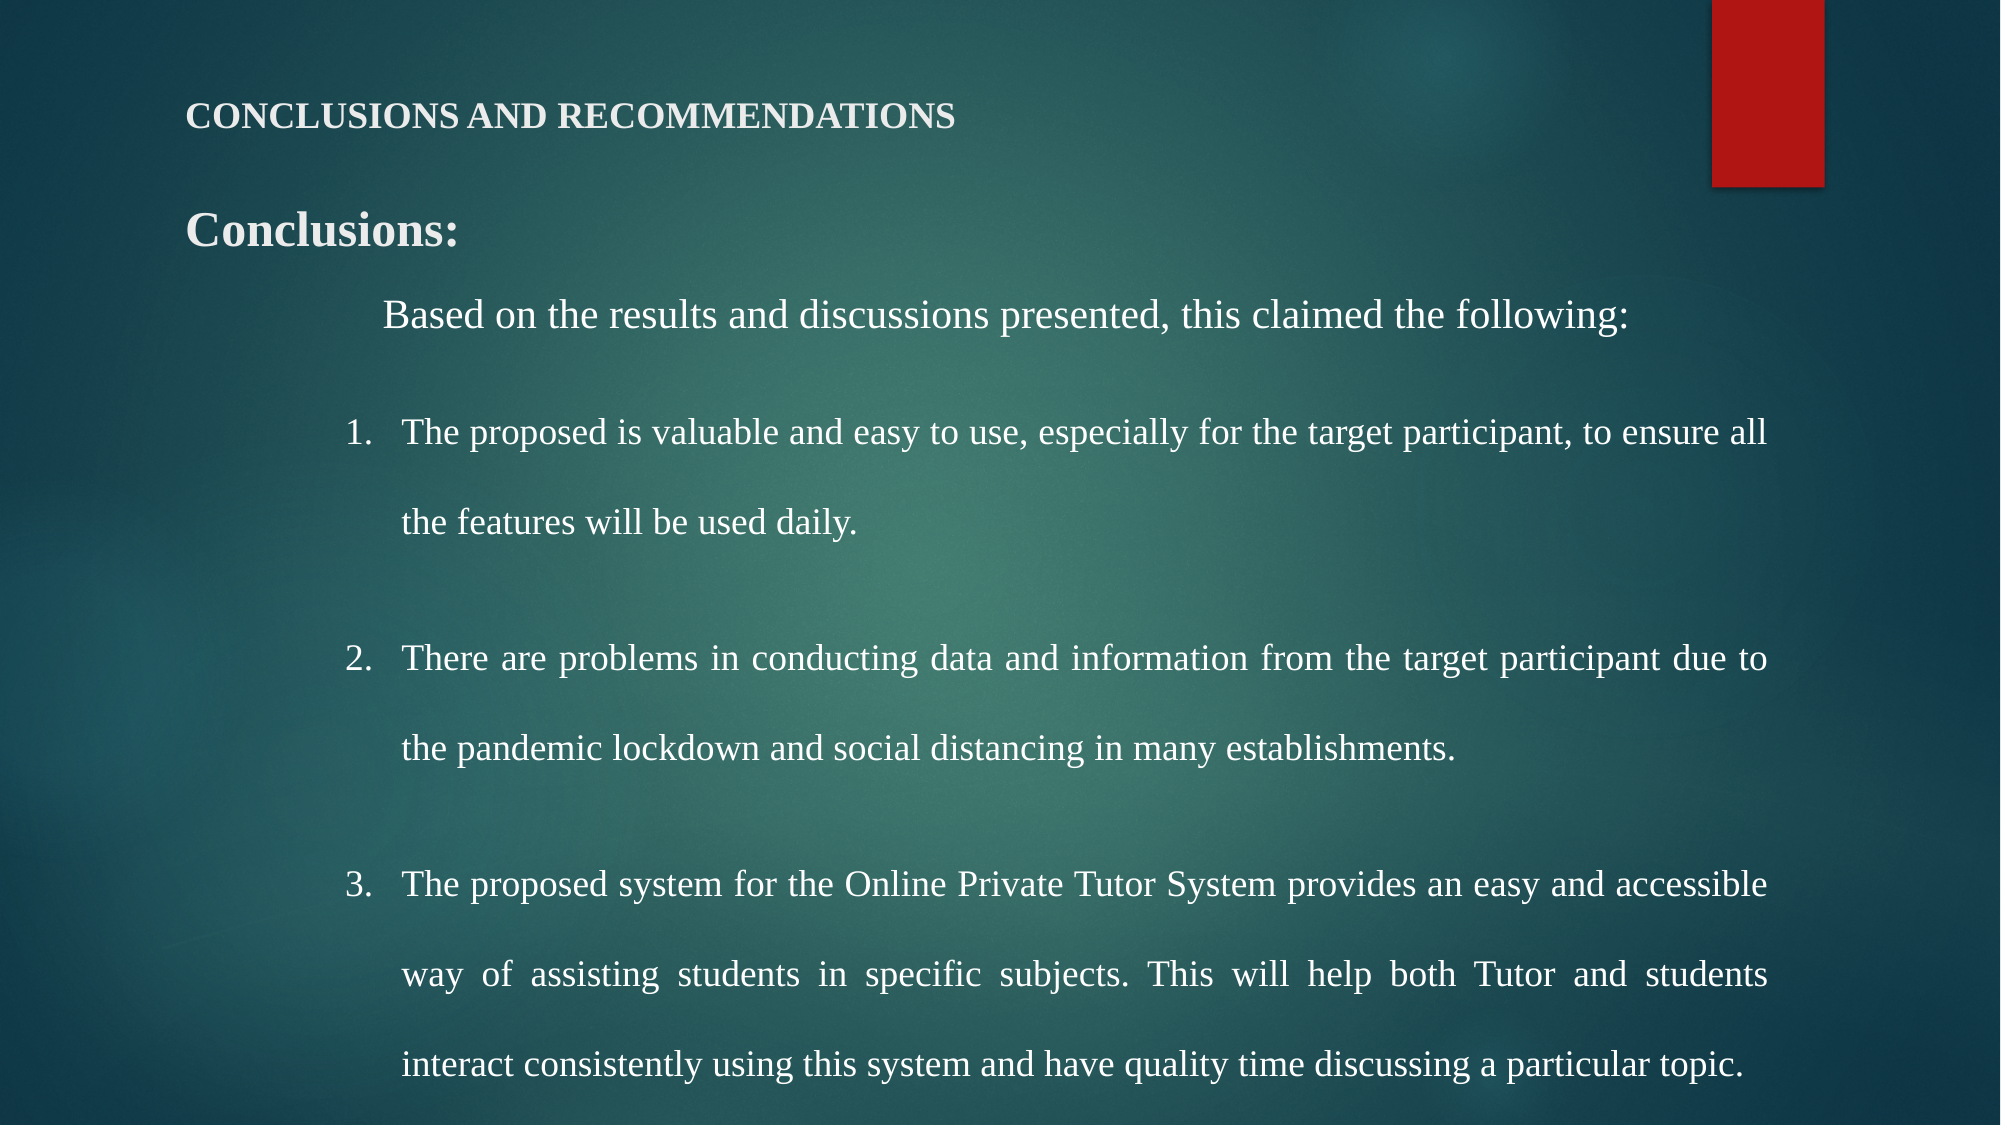

# CONCLUSIONS AND RECOMMENDATIONS Conclusions:
Based on the results and discussions presented, this claimed the following:
The proposed is valuable and easy to use, especially for the target participant, to ensure all the features will be used daily.
There are problems in conducting data and information from the target participant due to the pandemic lockdown and social distancing in many establishments.
The proposed system for the Online Private Tutor System provides an easy and accessible way of assisting students in specific subjects. This will help both Tutor and students interact consistently using this system and have quality time discussing a particular topic.